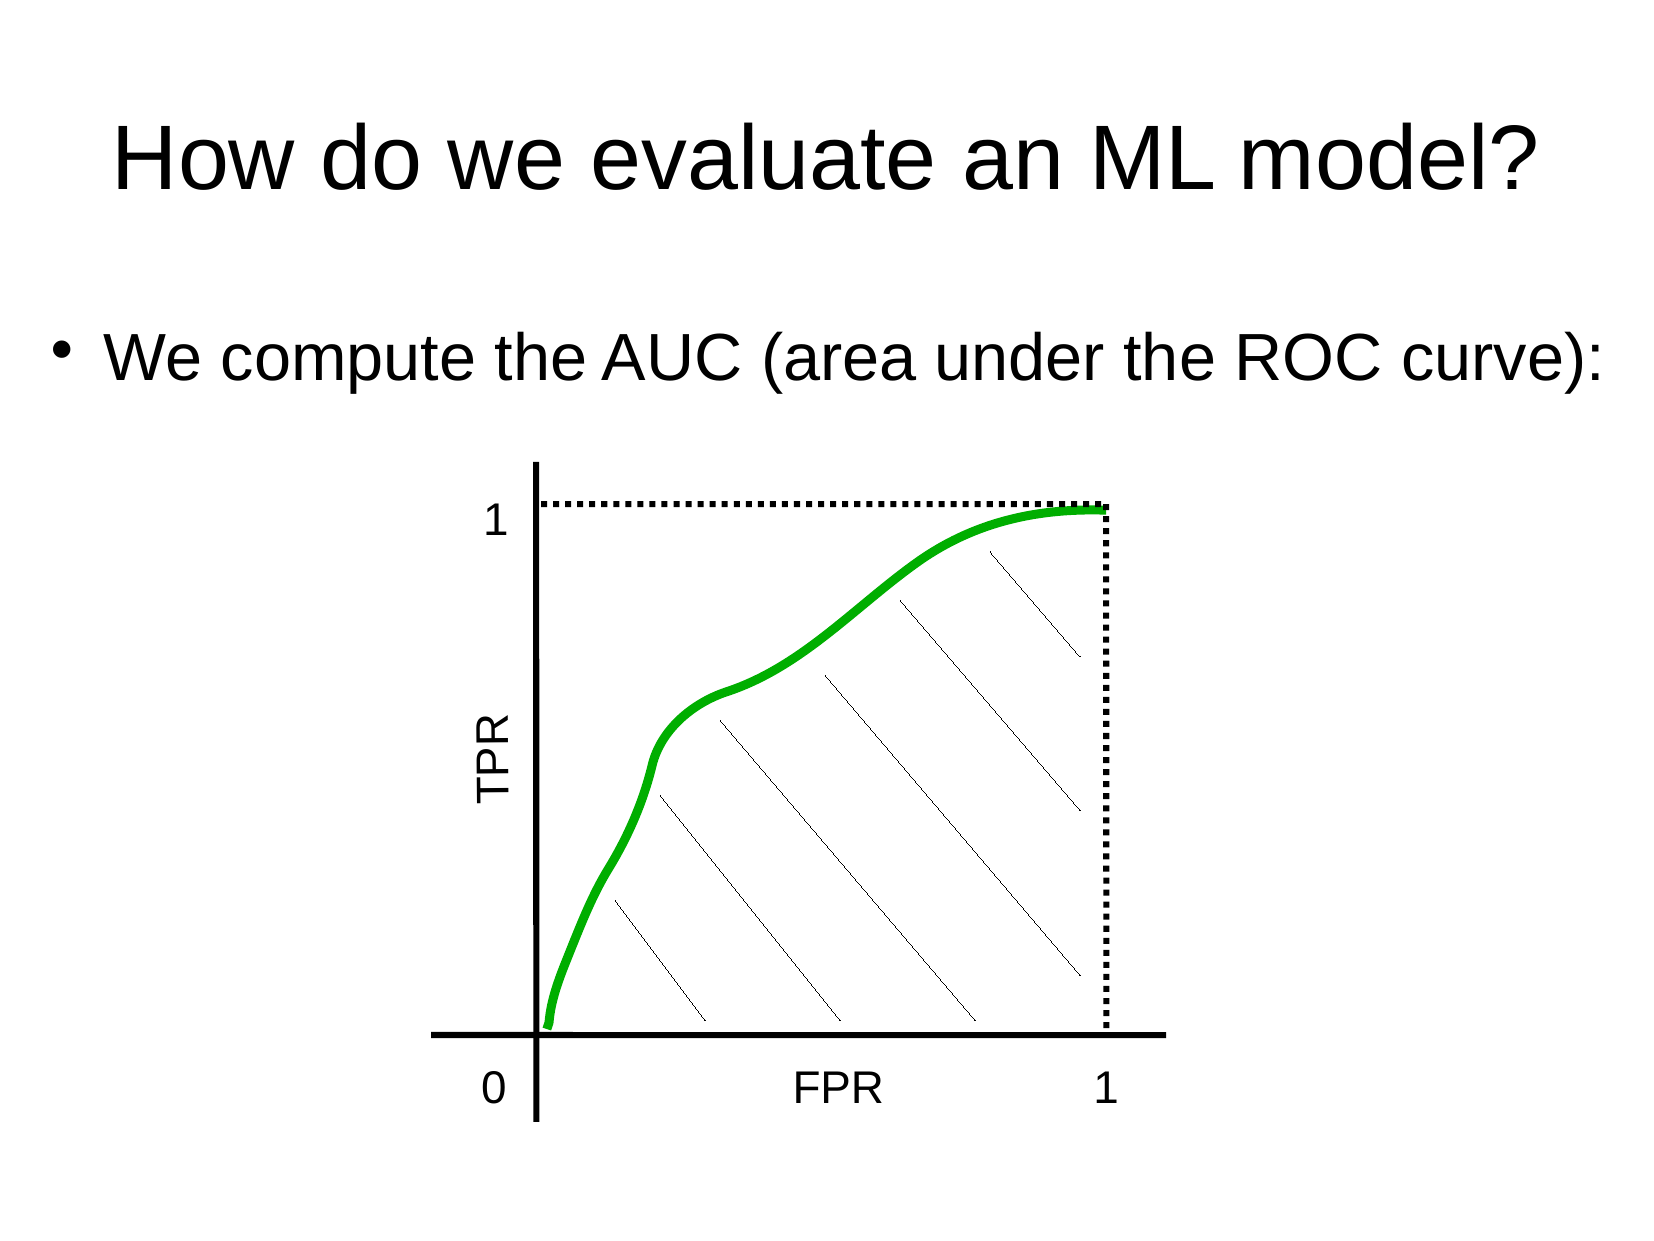

How do we evaluate an ML model?
We compute the AUC (area under the ROC curve):

1

TPR

0
FPR
1